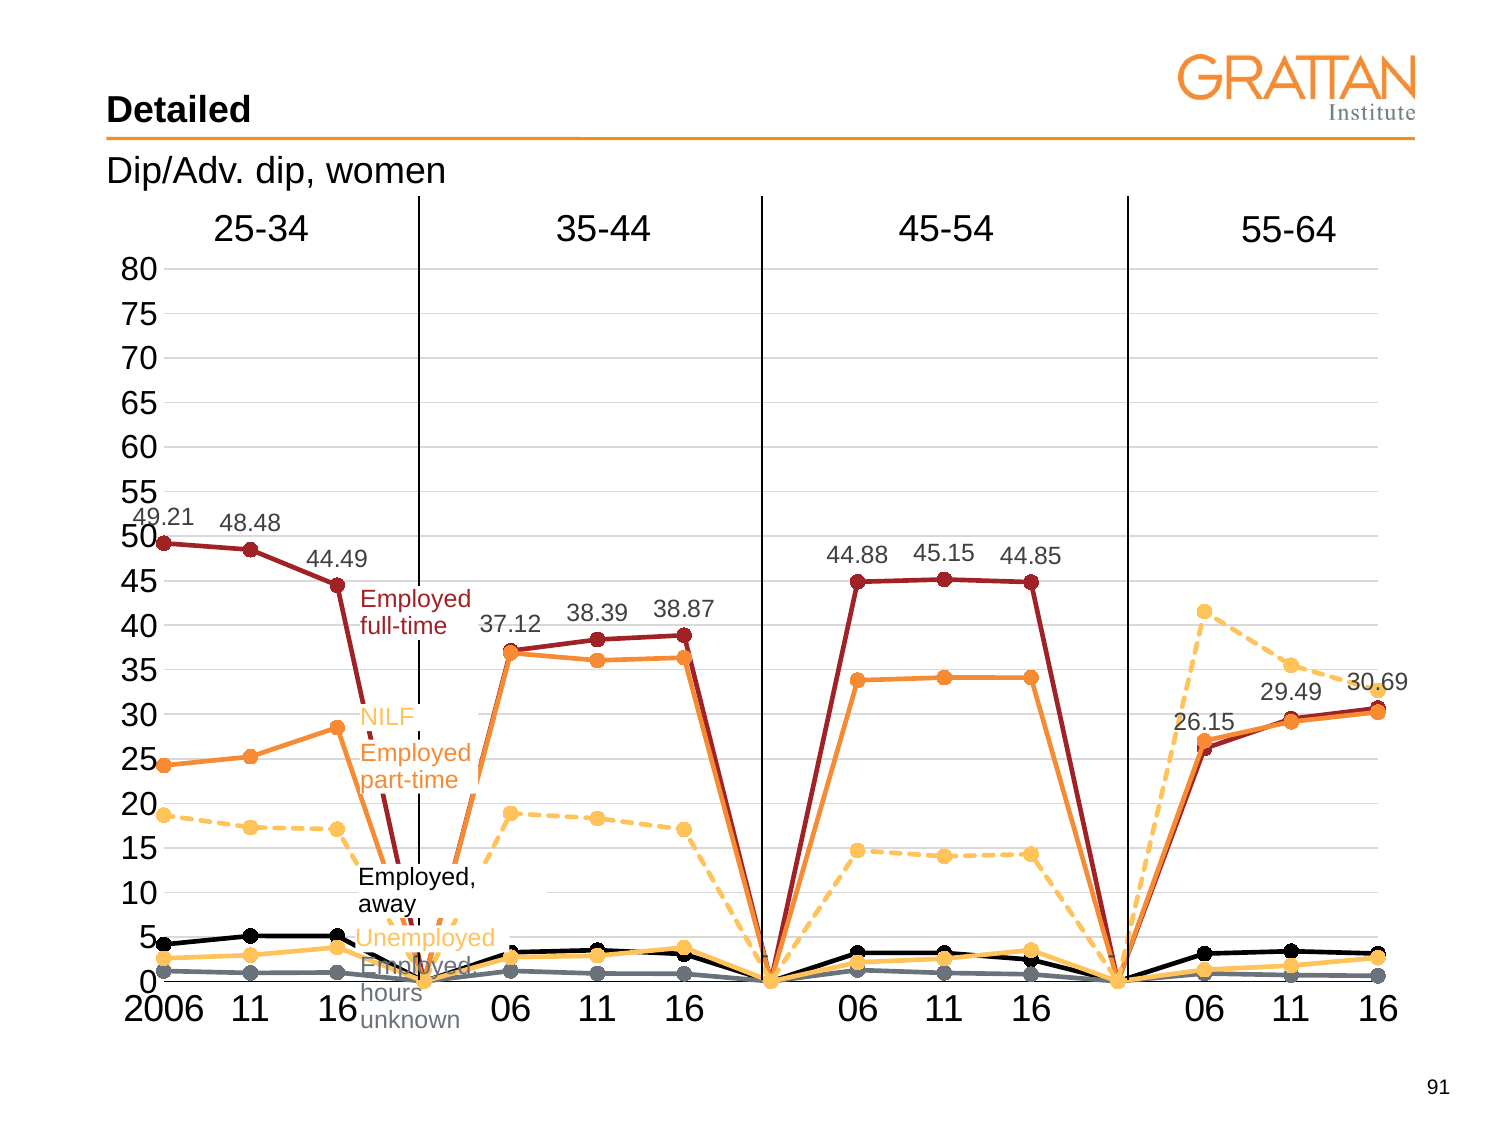

# Detailed
Dip/Adv. dip, women

### Chart

| Category | Advanced Diploma and Diploma Level_Female_FT | Advanced Diploma and Diploma Level_Female_PT | Advanced Diploma and Diploma Level_Female_Away | Advanced Diploma and Diploma Level_Female_Away not stated | Advanced Diploma and Diploma Level_Female_Unemp | Advanced Diploma and Diploma Level_Female_NILF |
|---|---|---|---|---|---|---|
| 2006 | 49.207001801343004 | 24.242724943615542 | 4.139725332298599 | 1.1666464973164938 | 2.5897460302410567 | 18.654155395185313 |
| 11 | 48.48485037314115 | 25.232053035843542 | 5.105572141990703 | 0.9472281151776445 | 2.938894466078741 | 17.29140186776822 |
| 16 | 44.49222423438219 | 28.5065745793563 | 5.091856603604222 | 0.9999609186498569 | 3.823567223672928 | 17.085816440334504 |
|  | None | None | None | None | None | None |
| 06 | 37.12407652941649 | 36.87652489009814 | 3.262012871513894 | 1.175550888576208 | 2.704252842318065 | 18.8575819780772 |
| 11 | 38.38513300731799 | 36.05109513940348 | 3.5021581886005486 | 0.8772848397672718 | 2.8844105692749977 | 18.299918255635706 |
| 16 | 38.86920651451208 | 36.353693076535336 | 3.0652640846066133 | 0.849929887318036 | 3.804589826928806 | 17.05731661009913 |
|  | None | None | None | None | None | None |
| 06 | 44.878799260681724 | 33.815015313217586 | 3.202171611243968 | 1.2669725657281368 | 2.1385826302607547 | 14.698458618867829 |
| 11 | 45.146982887964555 | 34.12191945544514 | 3.190766167171955 | 0.9483186143959488 | 2.5477352734354914 | 14.04427760158691 |
| 16 | 44.84848534330897 | 34.11664701013131 | 2.4398386615942633 | 0.7946627297101512 | 3.509052169076797 | 14.291314086178513 |
|  | None | None | None | None | None | None |
| 06 | 26.146196513010846 | 27.018108976531305 | 3.1123502551079225 | 0.8854980556175738 | 1.3101072607630928 | 41.527738938969264 |
| 11 | 29.489531379490522 | 29.156376698918955 | 3.384653300396839 | 0.7006708915006723 | 1.7704258578682794 | 35.498341871824735 |
| 16 | 30.688998038112334 | 30.24299004280248 | 3.1176323480558445 | 0.6184157387208102 | 2.6551334649680487 | 32.67683036734049 |
25-34
35-44
45-54
55-64
Employed
full-time
NILF
Employed
part-time
Employed,
away
Unemployed
Employed,
hours
unknown